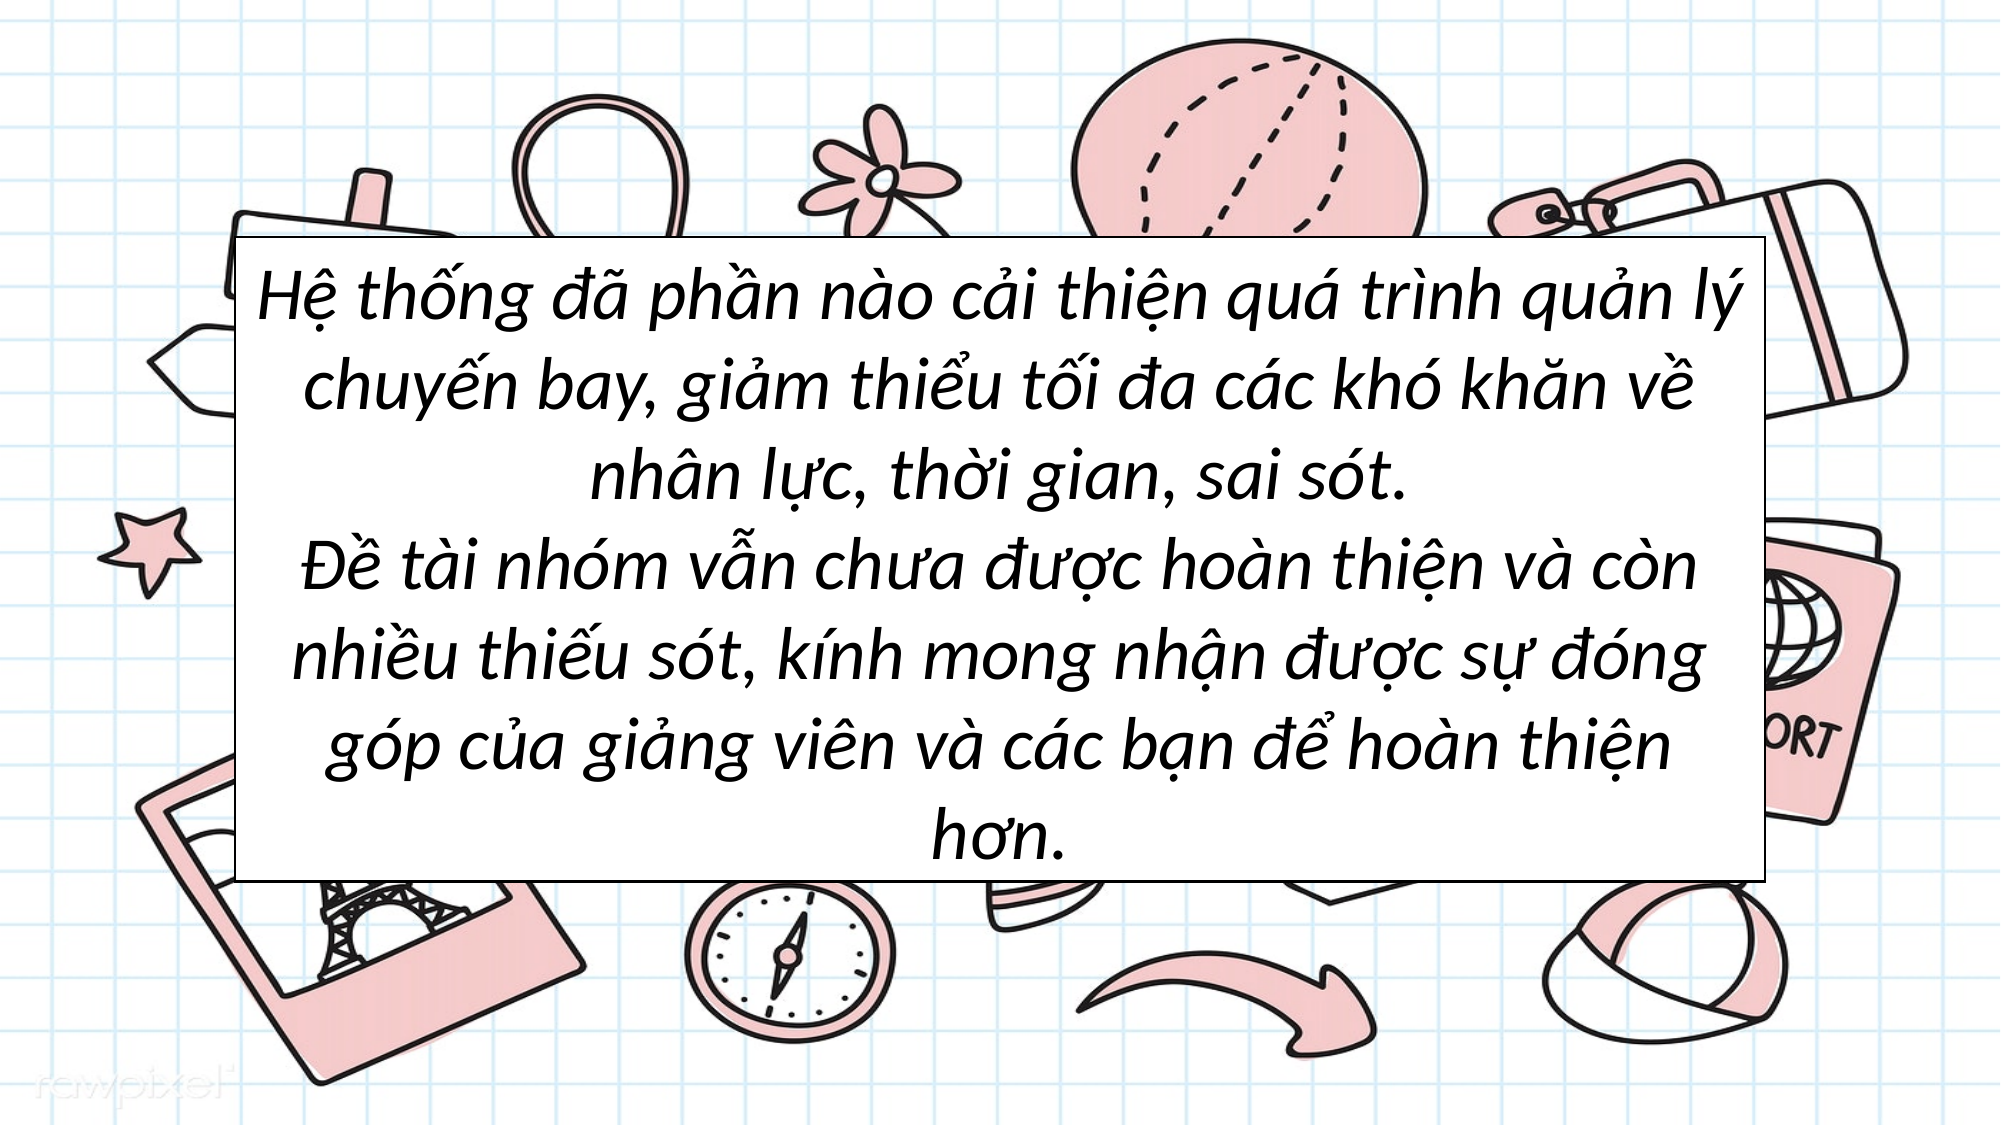

Hệ thống đã phần nào cải thiện quá trình quản lý chuyến bay, giảm thiểu tối đa các khó khăn về nhân lực, thời gian, sai sót.
Đề tài nhóm vẫn chưa được hoàn thiện và còn nhiều thiếu sót, kính mong nhận được sự đóng góp của giảng viên và các bạn để hoàn thiện hơn.